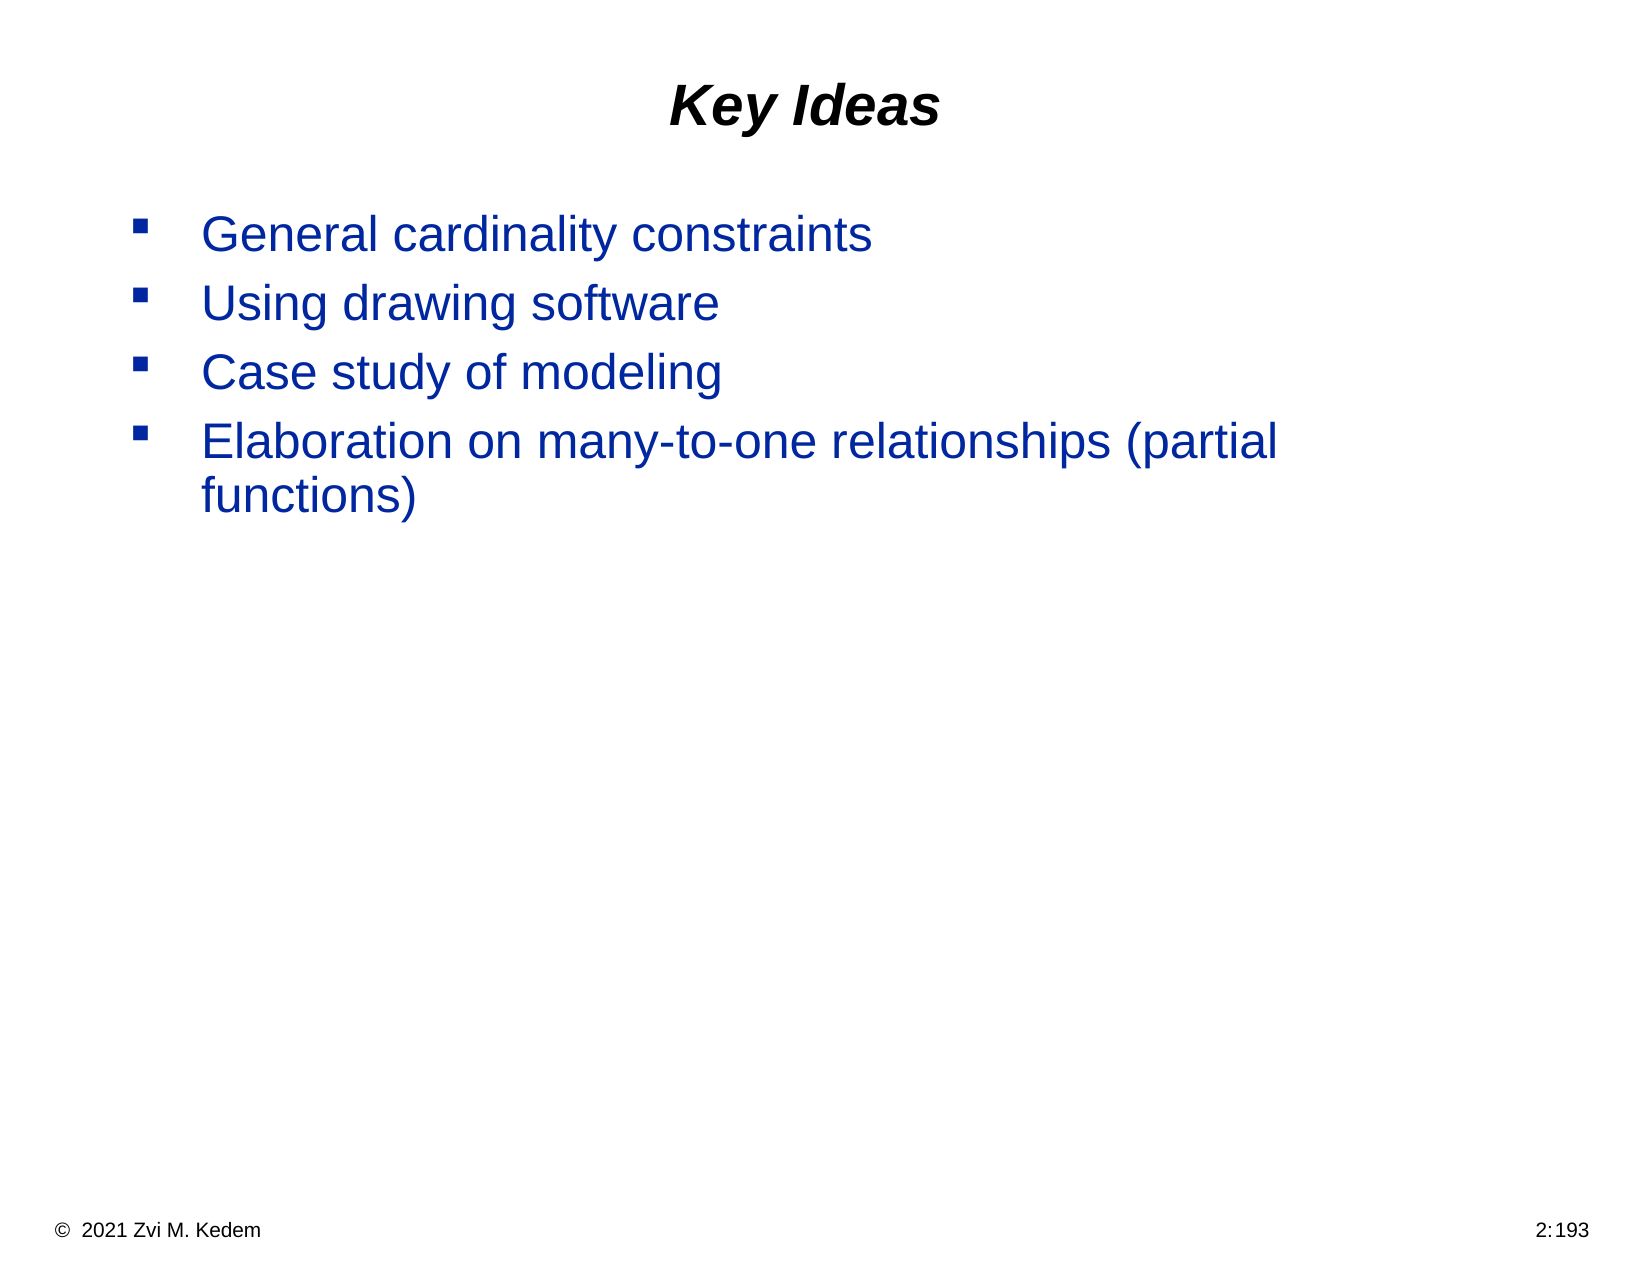

# Key Ideas
General cardinality constraints
Using drawing software
Case study of modeling
Elaboration on many-to-one relationships (partial functions)